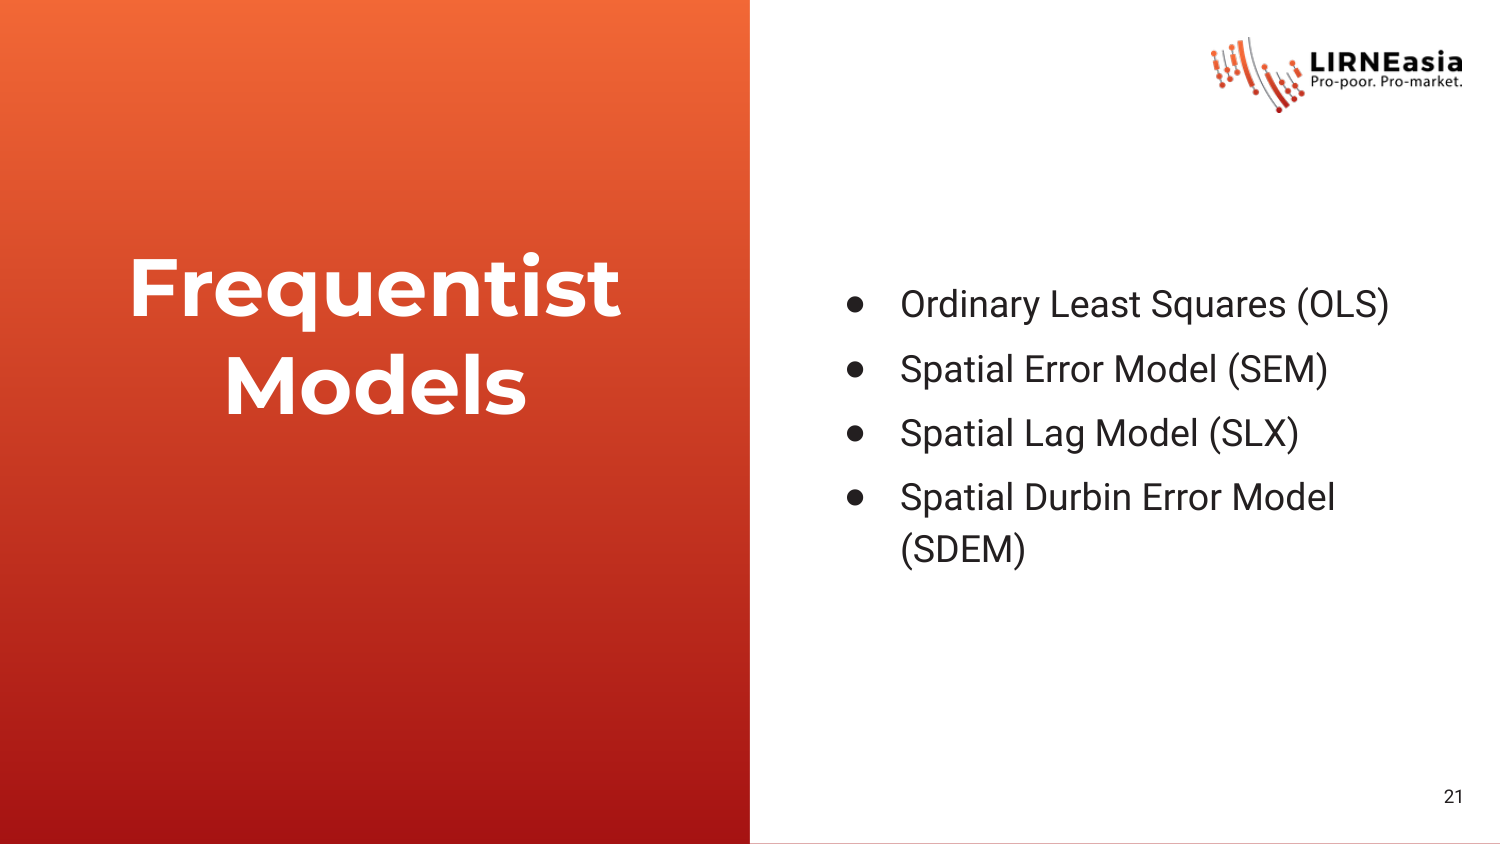

Ordinary Least Squares (OLS)
Spatial Error Model (SEM)
Spatial Lag Model (SLX)
Spatial Durbin Error Model (SDEM)
# Frequentist Models
21